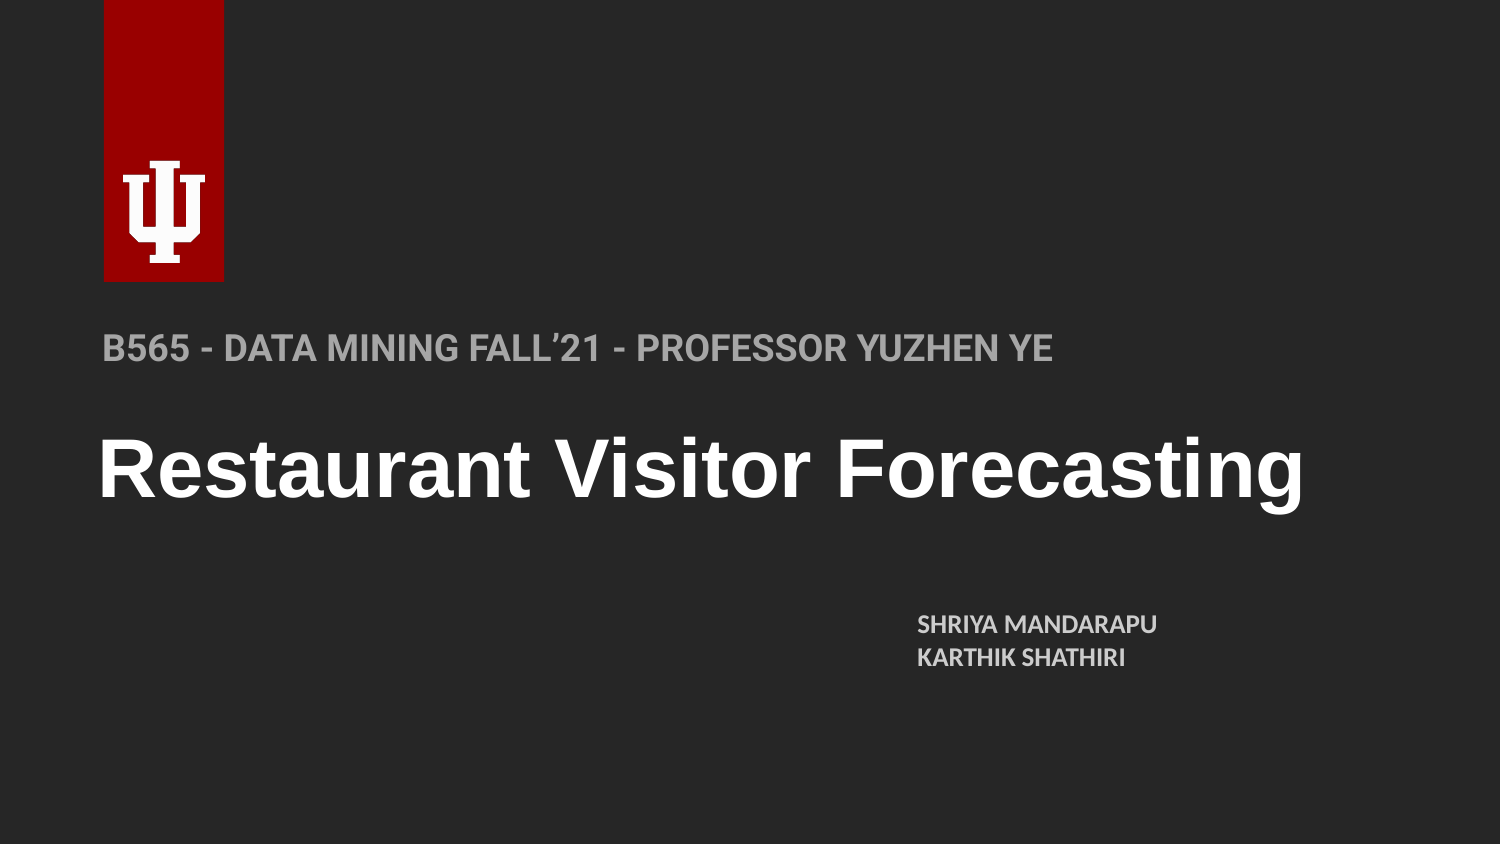

B565 - DATA MINING FALL’21 - PROFESSOR YUZHEN YE
# Restaurant Visitor Forecasting
SHRIYA MANDARAPU
KARTHIK SHATHIRI